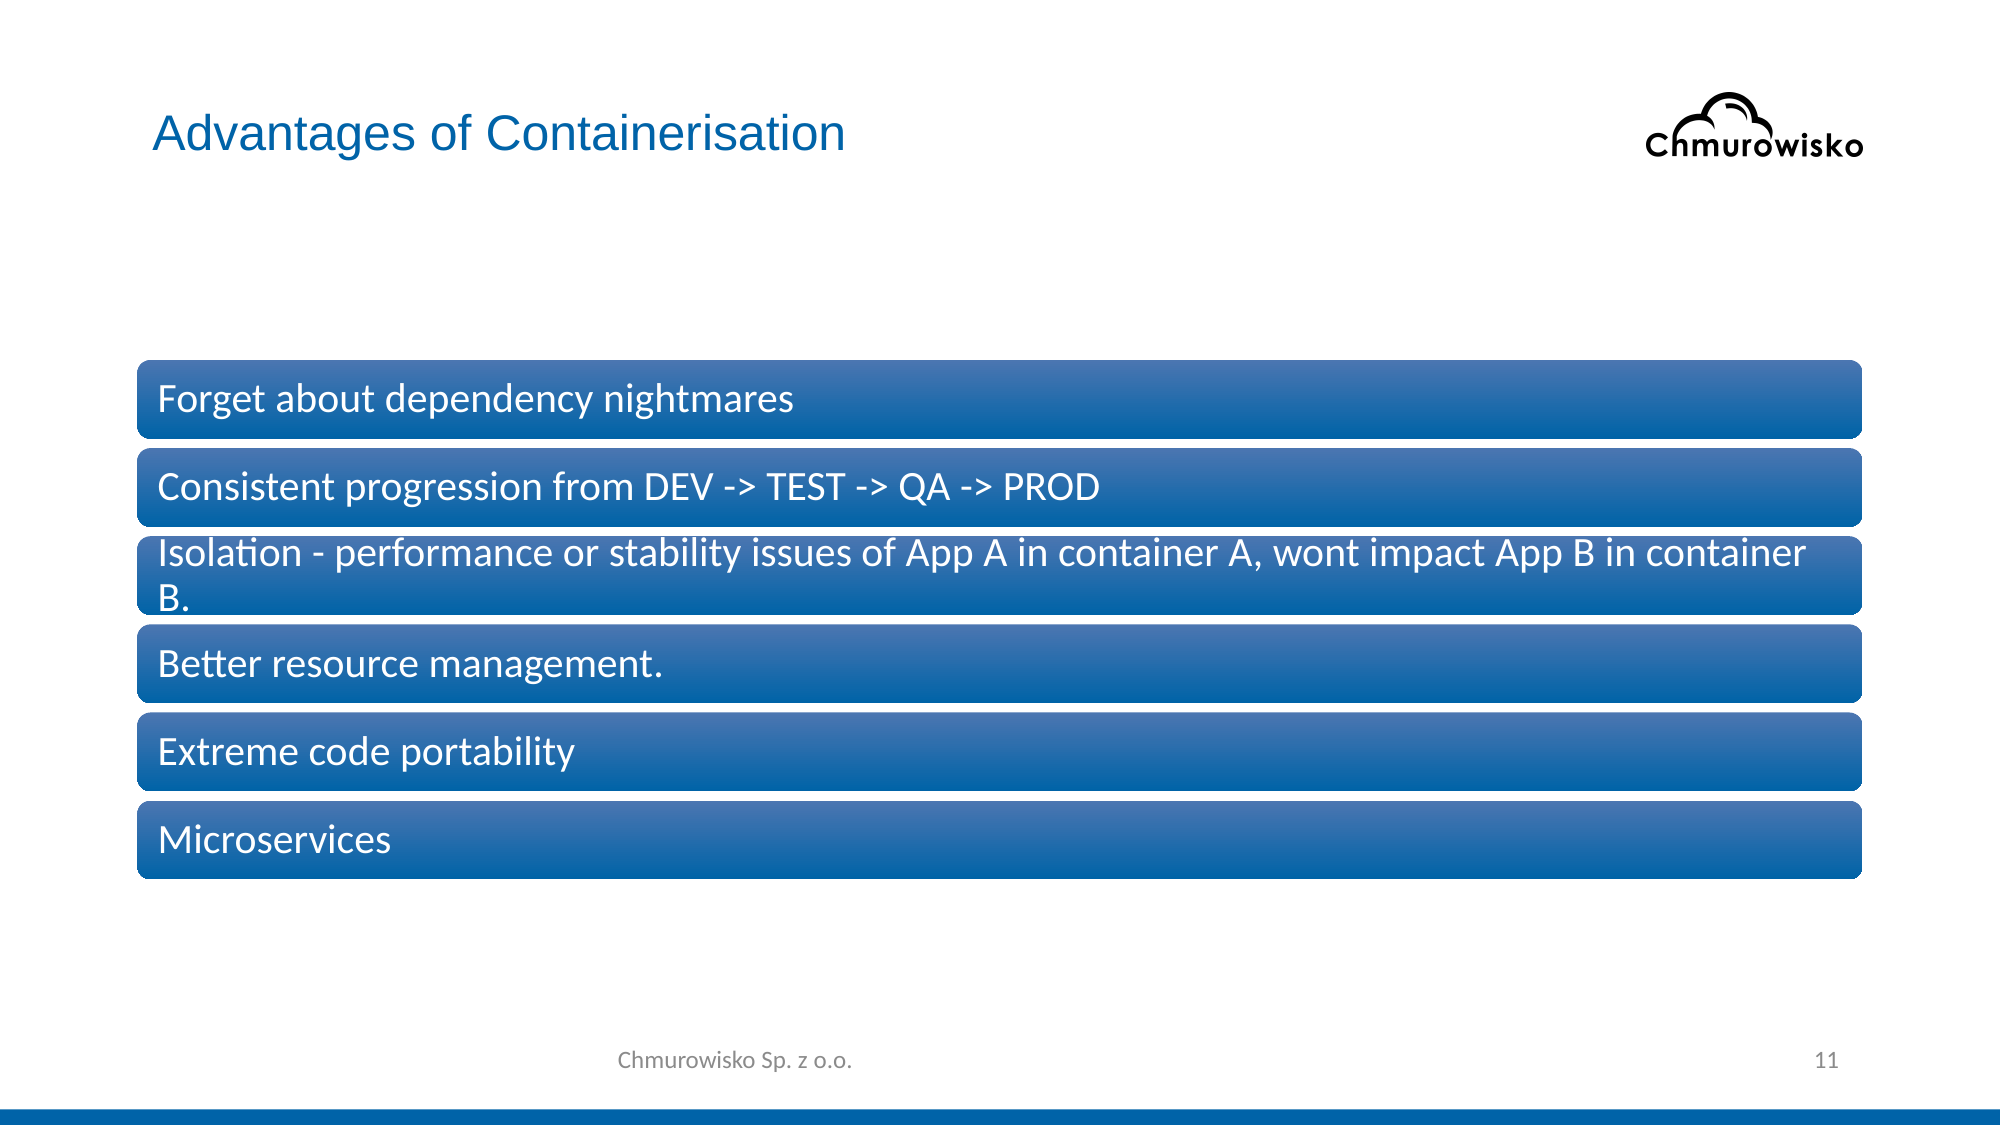

# Advantages of Containerisation
Forget about dependency nightmares
Consistent progression from DEV -> TEST -> QA -> PROD
Isolation - performance or stability issues of App A in container A, wont impact App B in container B.
Better resource management.
Extreme code portability
Microservices
Chmurowisko Sp. z o.o.
11